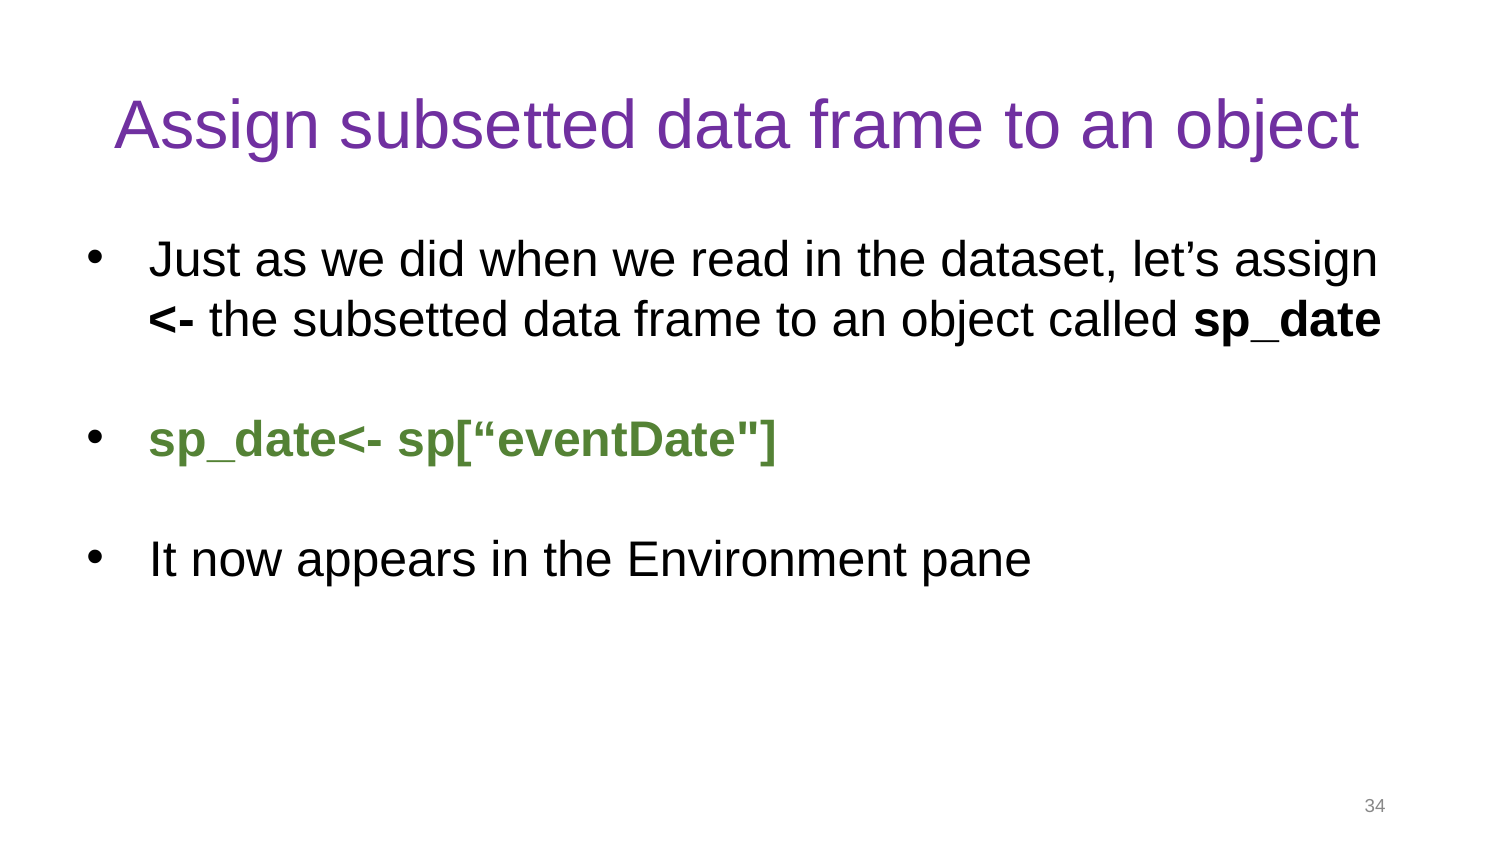

# Assign subsetted data frame to an object
Just as we did when we read in the dataset, let’s assign <- the subsetted data frame to an object called sp_date

sp_date<- sp[“eventDate"]

It now appears in the Environment pane
34